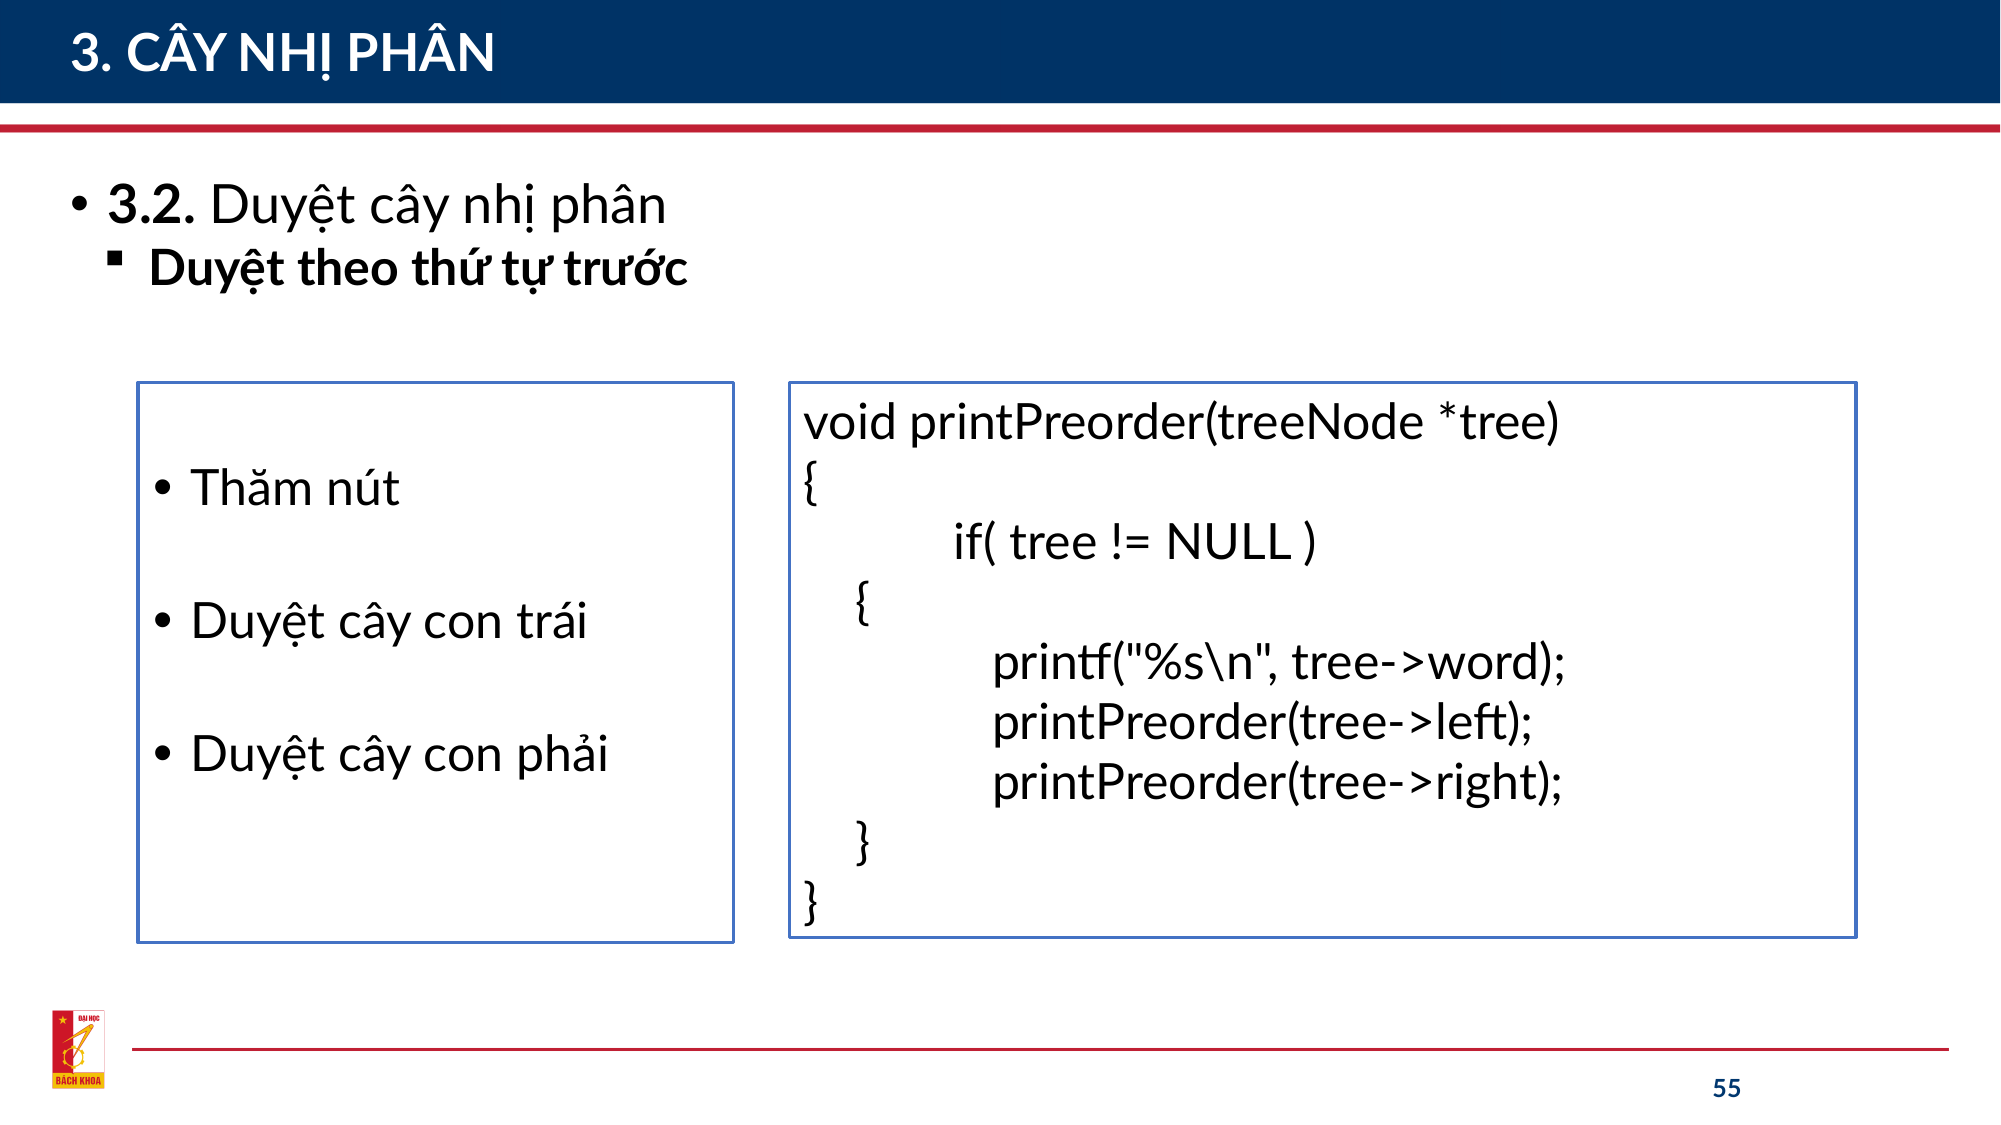

# 3. CÂY NHỊ PHÂN
3.2. Duyệt cây nhị phân
Duyệt theo thứ tự trước

Thăm nút

Duyệt cây con trái

Duyệt cây con phải
void printPreorder(treeNode *tree)
{
	if( tree != NULL )
    {
	   printf("%s\n", tree->word);
	   printPreorder(tree->left);
	   printPreorder(tree->right);
    }
}
55